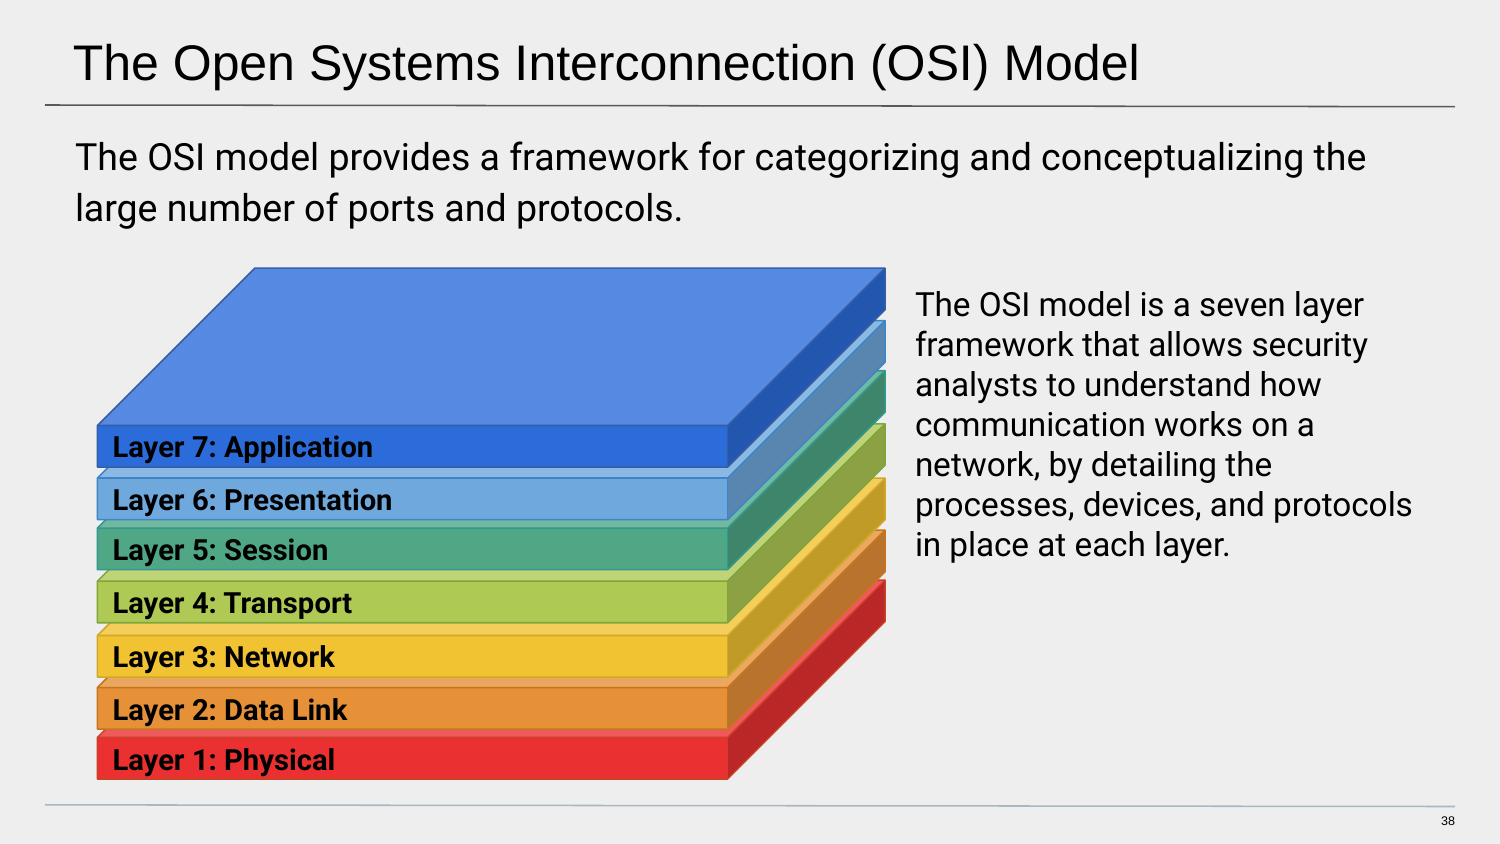

# The Open Systems Interconnection (OSI) Model
The OSI model provides a framework for categorizing and conceptualizing the large number of ports and protocols.
Layer 7: Application
The OSI model is a seven layer framework that allows security analysts to understand how communication works on a network, by detailing the processes, devices, and protocols in place at each layer.
Layer 6: Presentation
Layer 5: Session
Layer 4: Transport
Layer 3: Network
Layer 2: Data Link
Layer 1: Physical
38